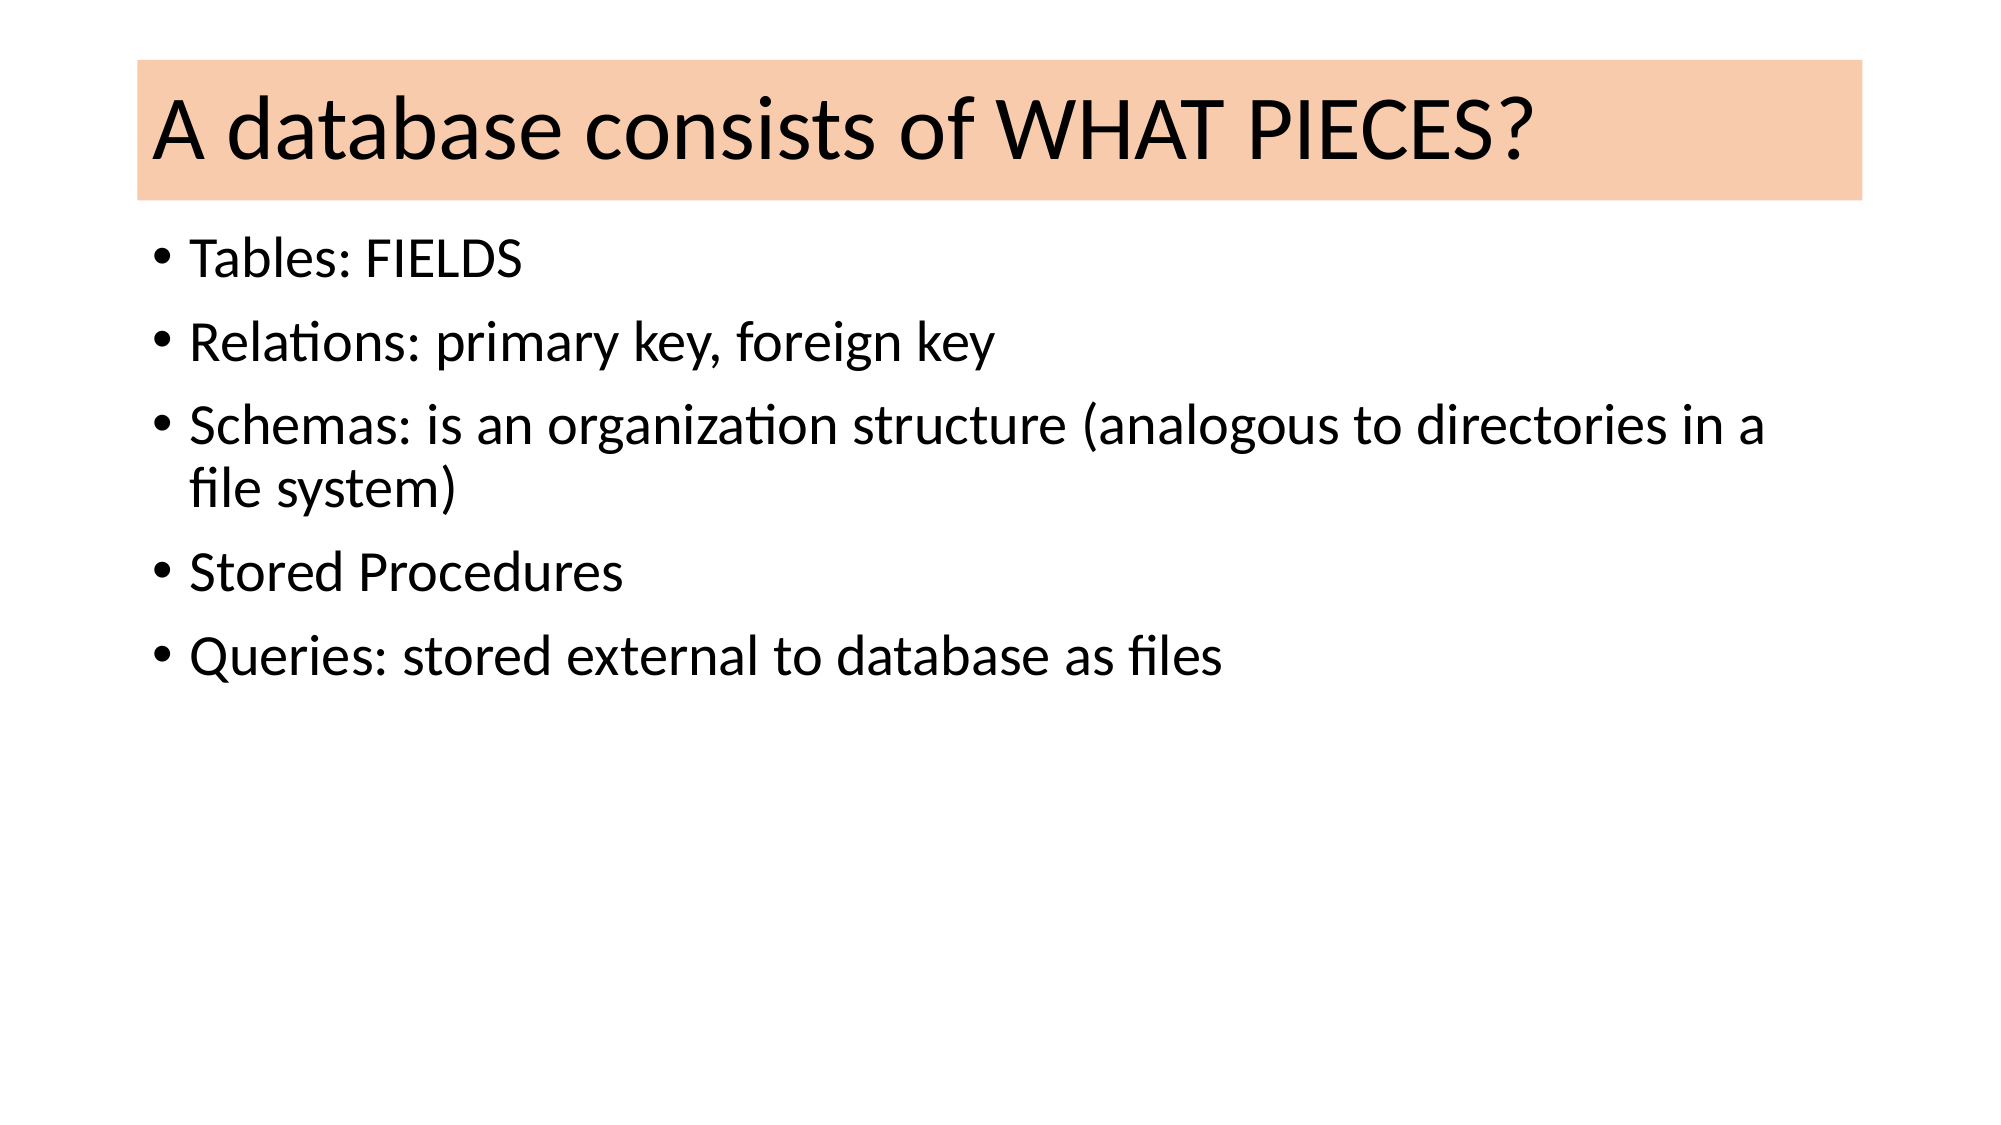

# A database consists of WHAT PIECES?
Tables: FIELDS
Relations: primary key, foreign key
Schemas: is an organization structure (analogous to directories in a file system)
Stored Procedures
Queries: stored external to database as files